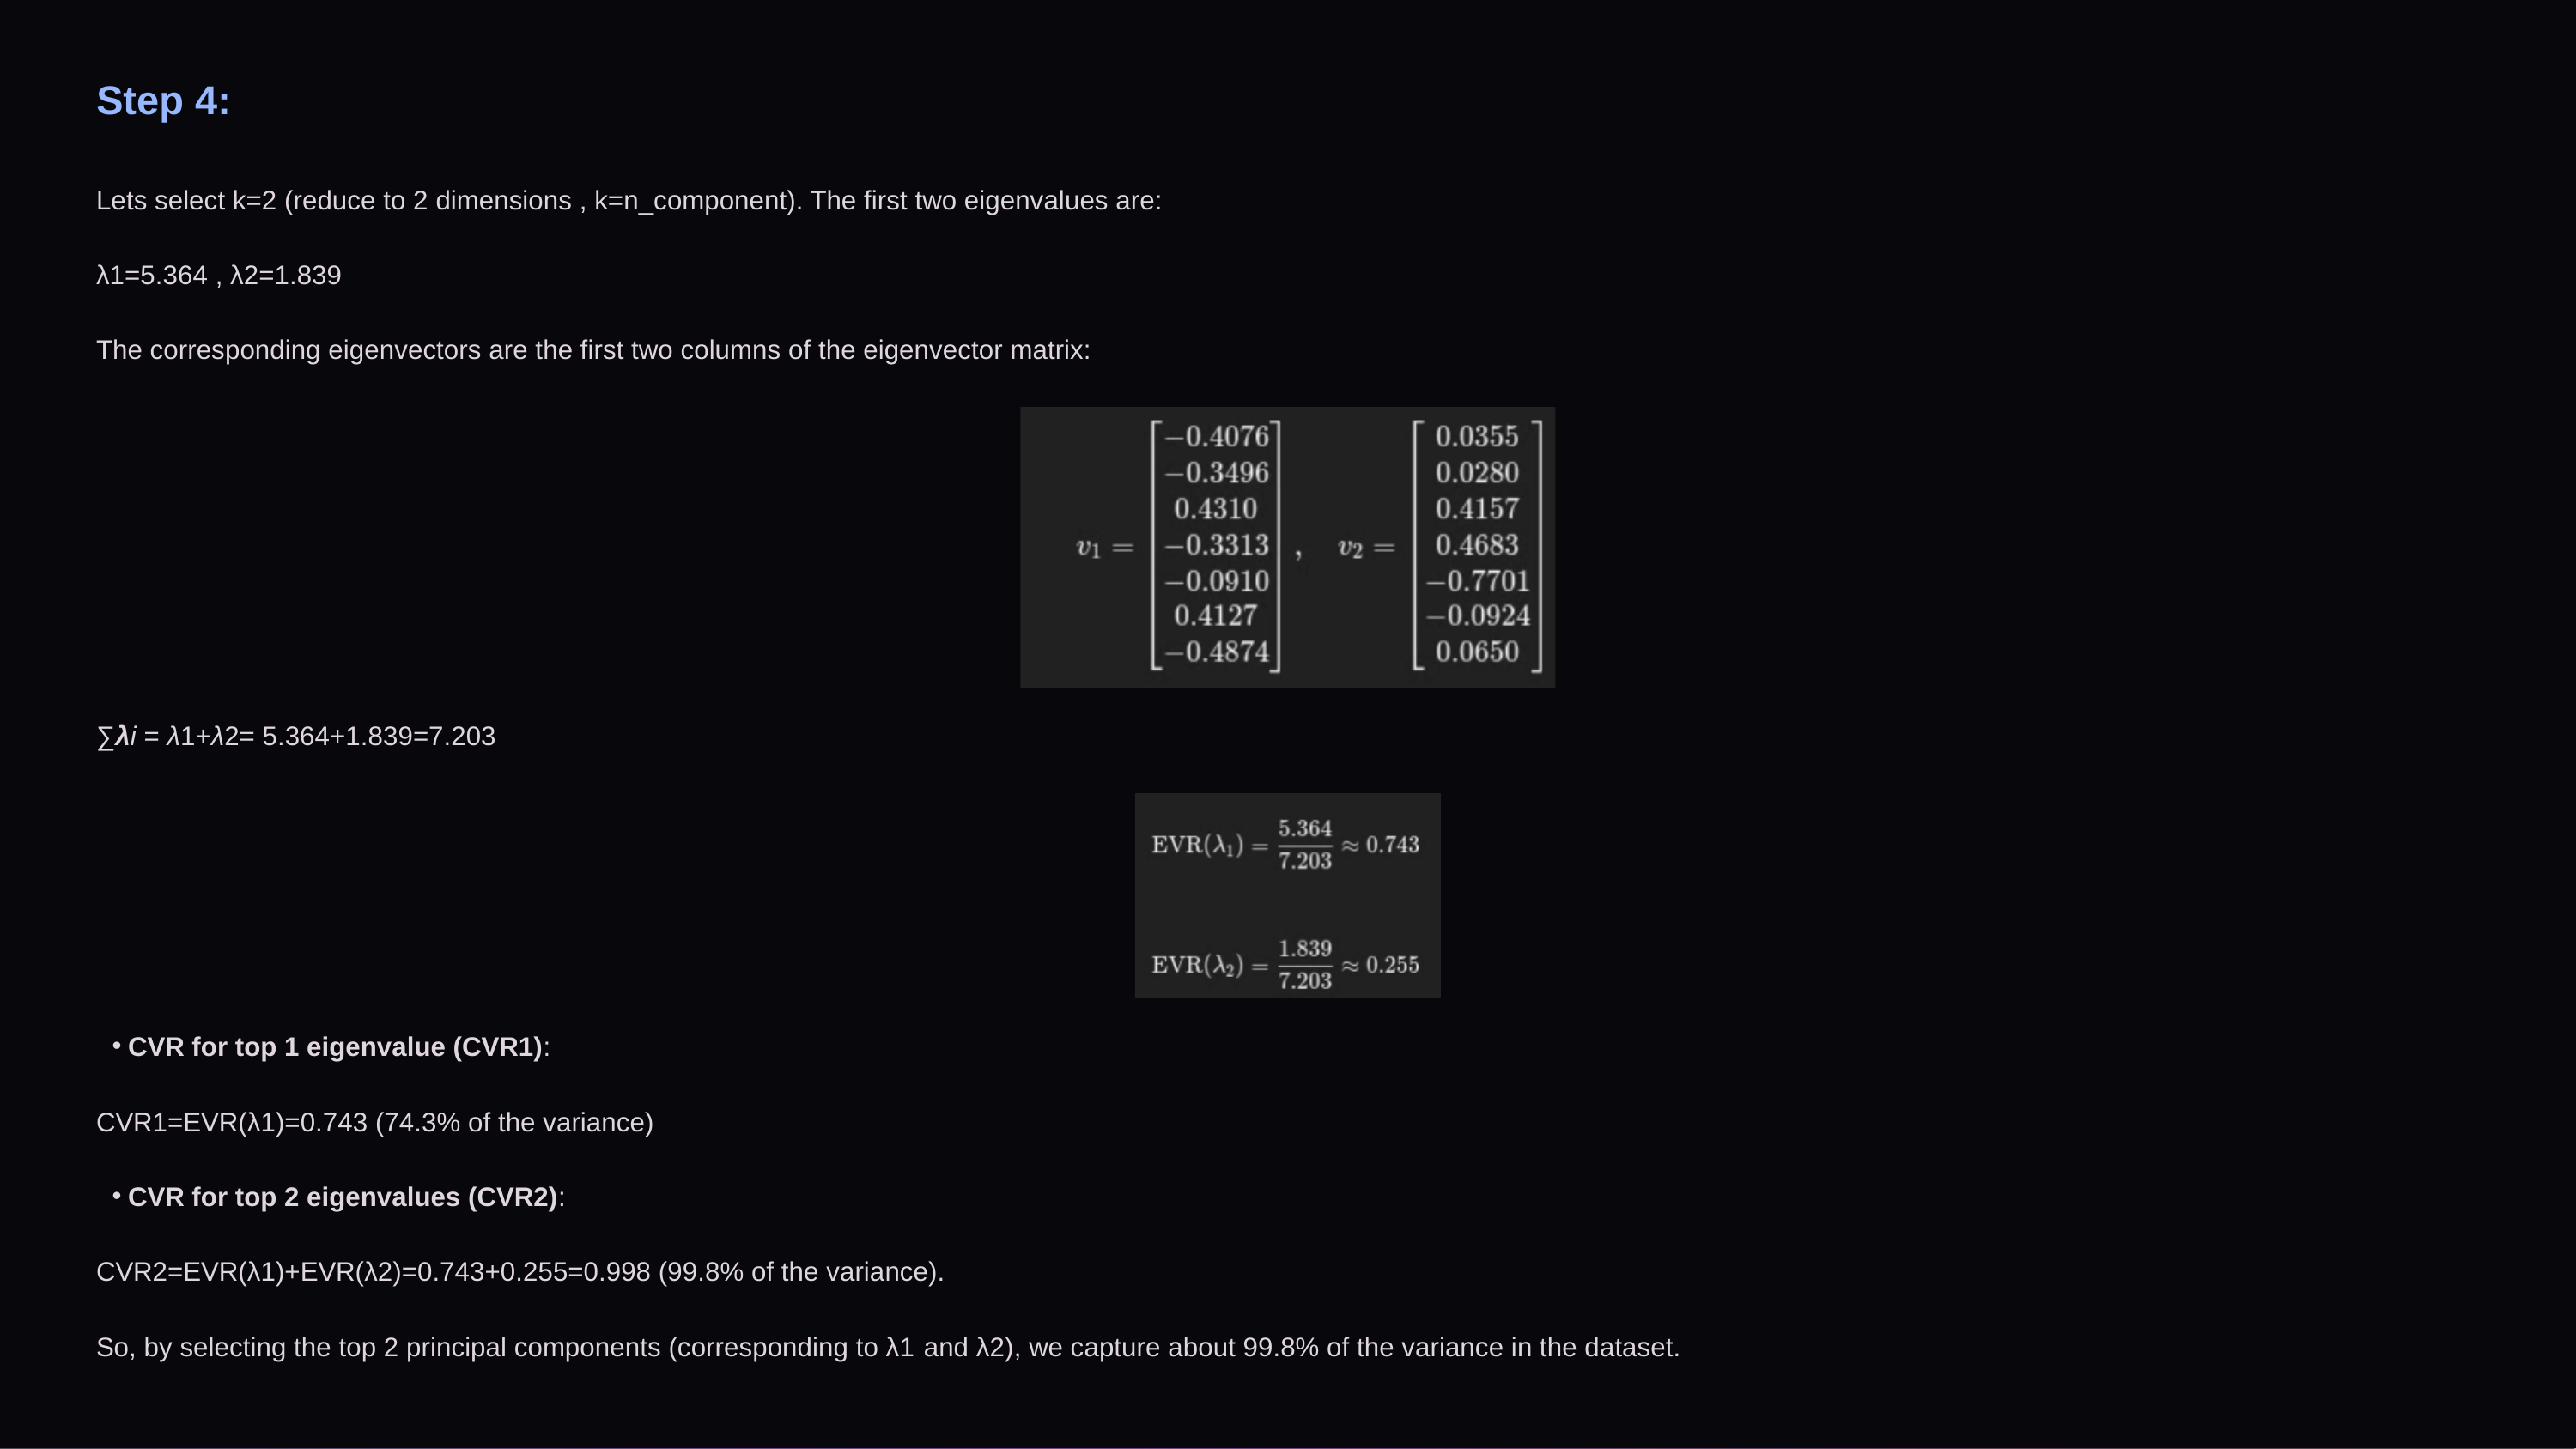

Step 4:
Lets select k=2 (reduce to 2 dimensions , k=n_component). The first two eigenvalues are:
λ1=5.364 , λ2=1.839
The corresponding eigenvectors are the first two columns of the eigenvector matrix:

∑λi​ = λ1​+λ2​= 5.364+1.839=7.203

CVR for top 1 eigenvalue (CVR1):
CVR1=EVR(λ1)=0.743 (74.3% of the variance)
CVR for top 2 eigenvalues (CVR2):
CVR2=EVR(λ1)+EVR(λ2)=0.743+0.255=0.998 (99.8% of the variance).
So, by selecting the top 2 principal components (corresponding to λ1​ and λ2​), we capture about 99.8% of the variance in the dataset.